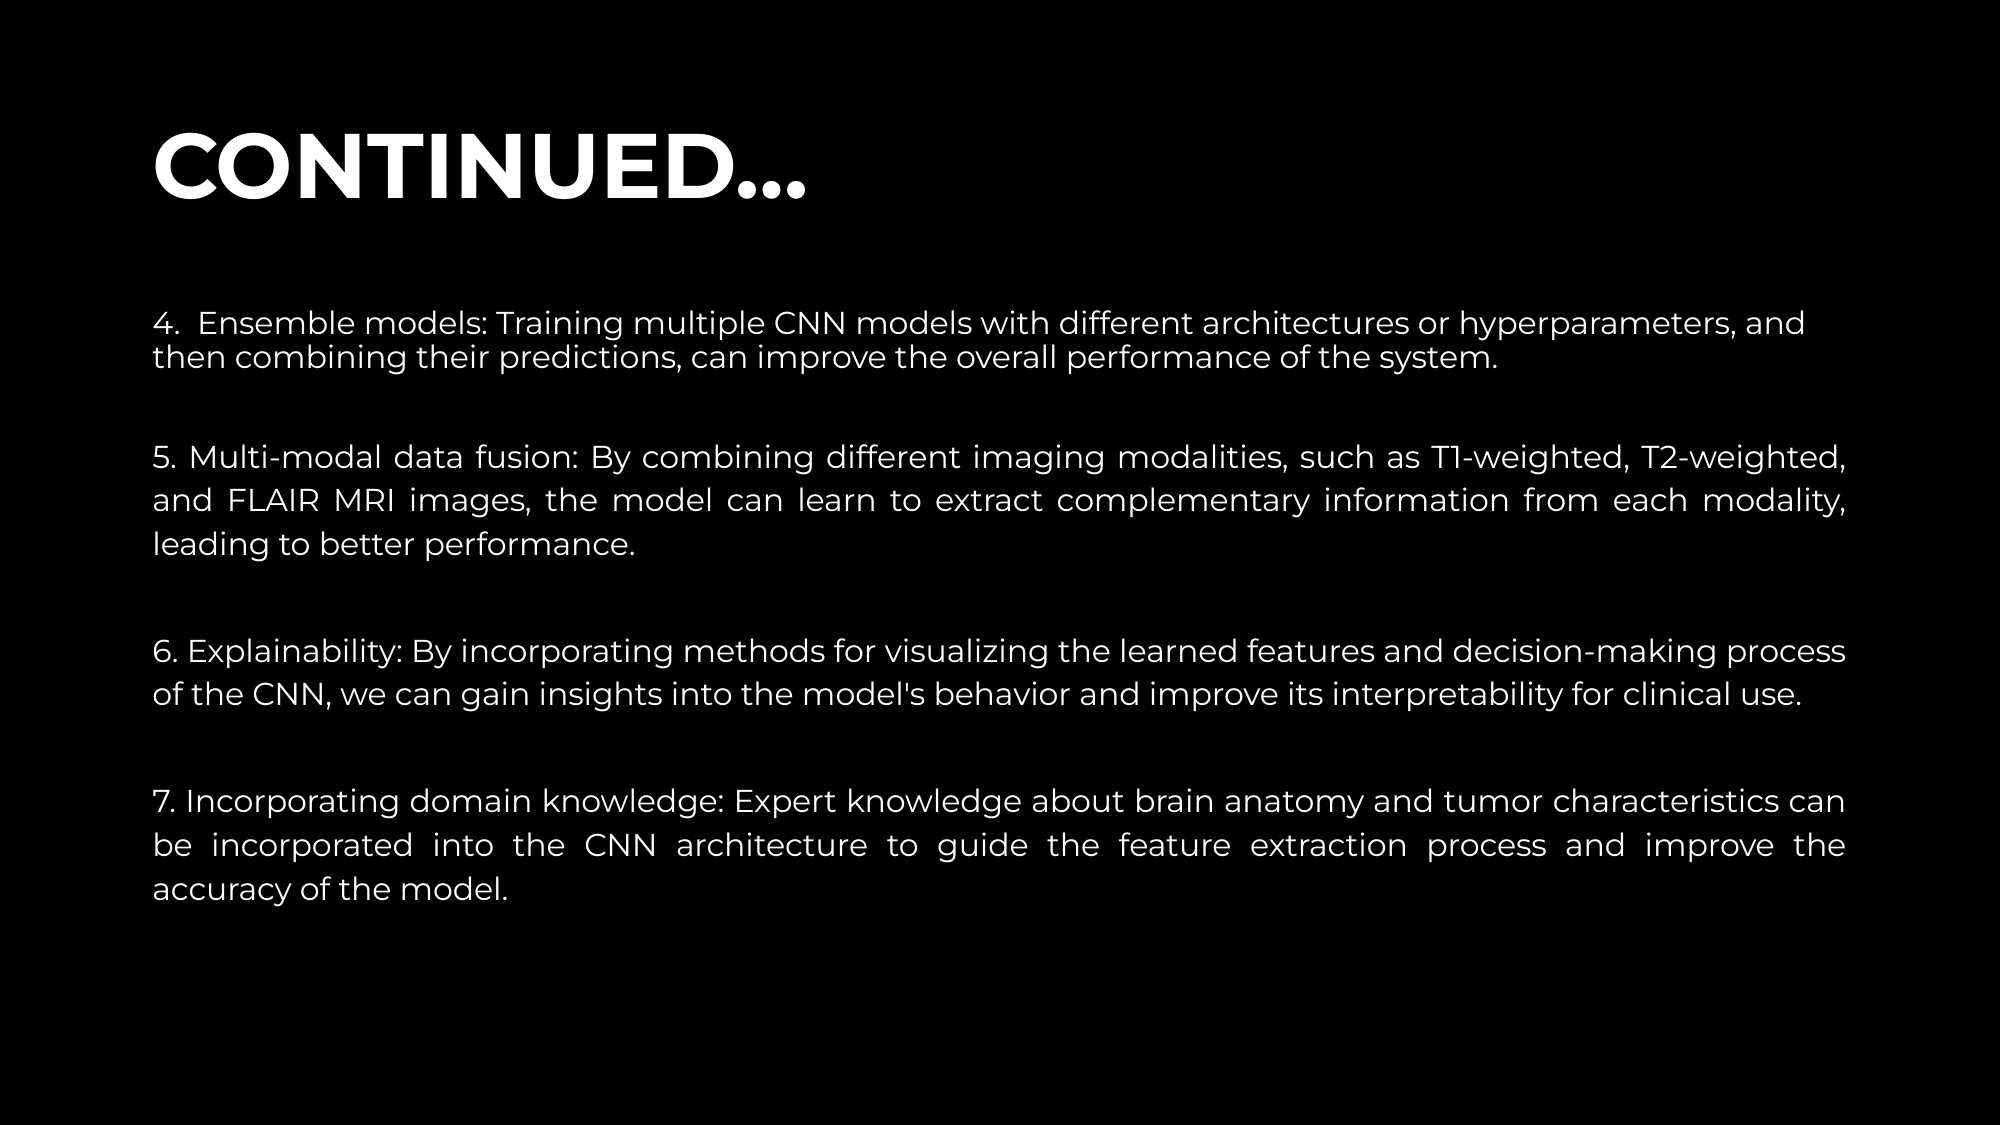

# CONTINUED…
4.  Ensemble models: Training multiple CNN models with different architectures or hyperparameters, and then combining their predictions, can improve the overall performance of the system.

5. Multi-modal data fusion: By combining different imaging modalities, such as T1-weighted, T2-weighted, and FLAIR MRI images, the model can learn to extract complementary information from each modality, leading to better performance.

6. Explainability: By incorporating methods for visualizing the learned features and decision-making process of the CNN, we can gain insights into the model's behavior and improve its interpretability for clinical use.

7. Incorporating domain knowledge: Expert knowledge about brain anatomy and tumor characteristics can be incorporated into the CNN architecture to guide the feature extraction process and improve the accuracy of the model.